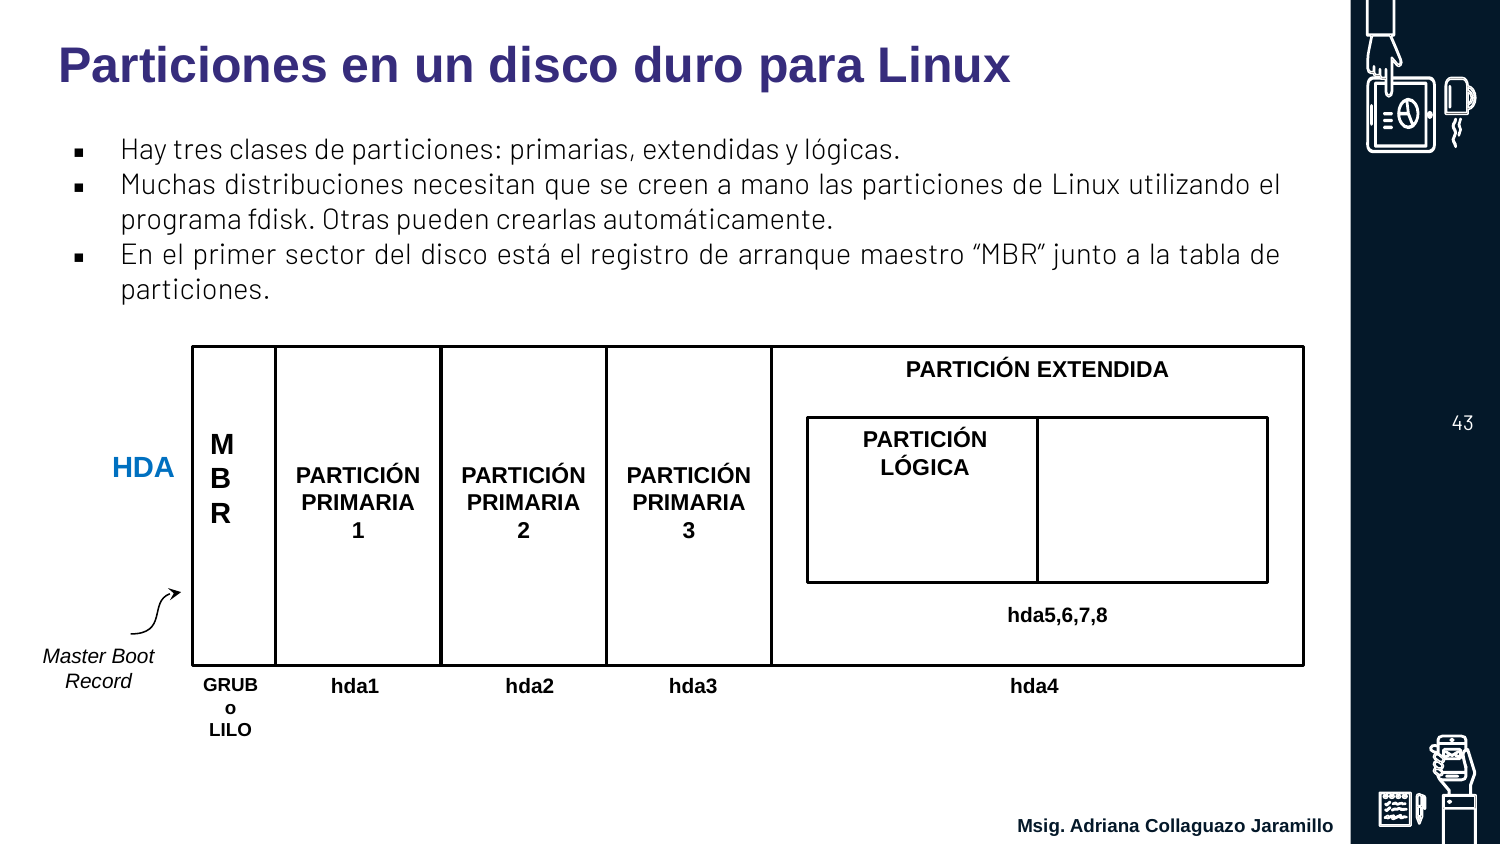

Particiones en un disco duro para Linux
Hay tres clases de particiones: primarias, extendidas y lógicas.
Muchas distribuciones necesitan que se creen a mano las particiones de Linux utilizando el programa fdisk. Otras pueden crearlas automáticamente.
En el primer sector del disco está el registro de arranque maestro “MBR” junto a la tabla de particiones.

PARTICIÓN EXTENDIDA
43
MBR

PARTICIÓNLÓGICA
HDA
PARTICIÓN PRIMARIA
1
PARTICIÓN PRIMARIA
2
PARTICIÓN PRIMARIA
3
       hda5,6,7,8
Master Boot Record
GRUB
o
LILO
       hda1                      hda2                    hda3                                                   hda4